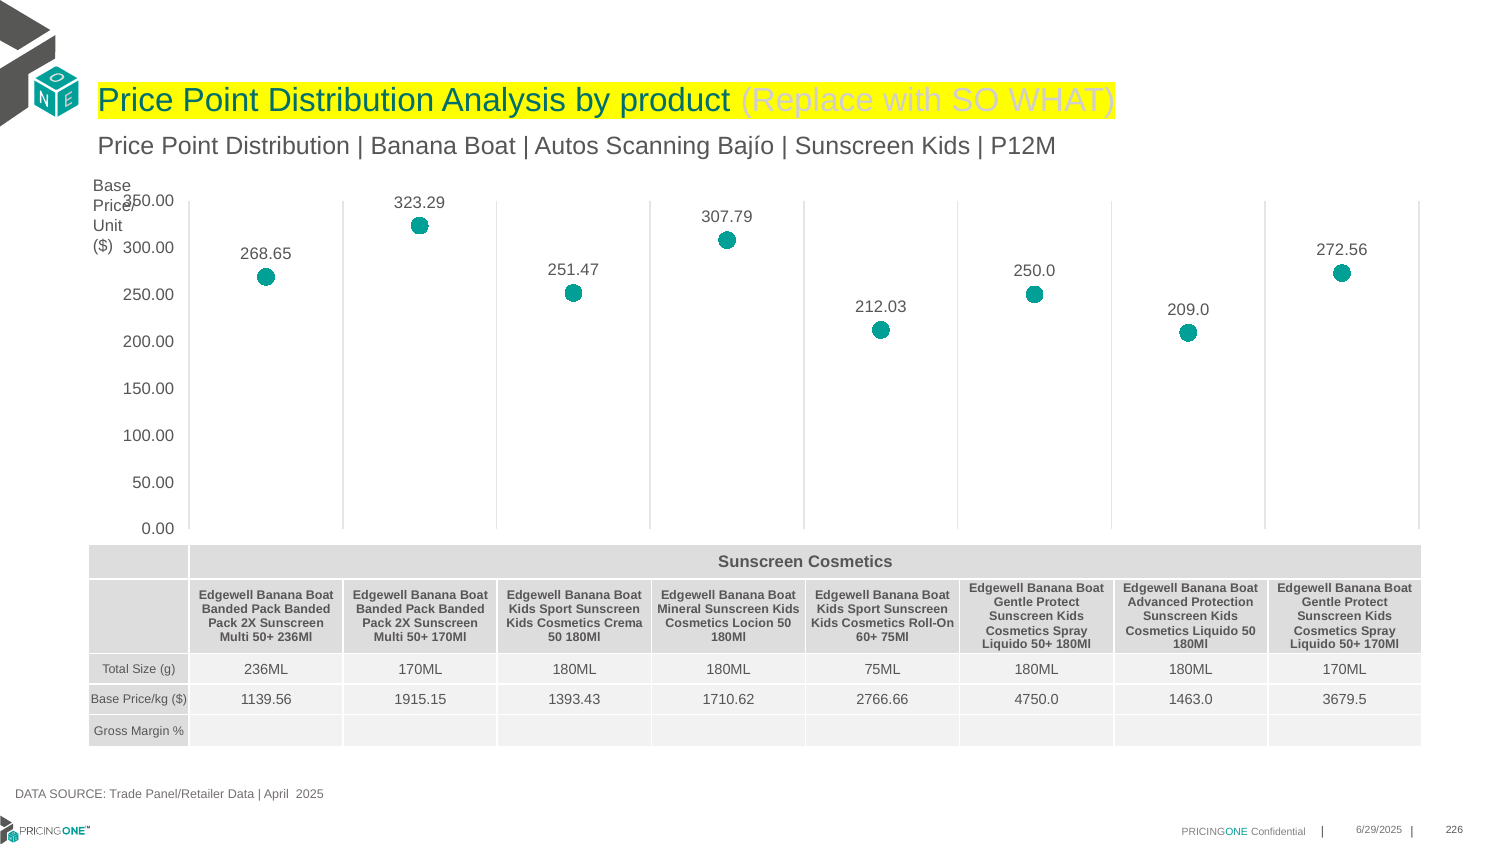

# Price Point Distribution Analysis by product (Replace with SO WHAT)
Price Point Distribution | Banana Boat | Autos Scanning Bajío | Sunscreen Kids | P12M
Base Price/Unit ($)

### Chart

| Category | Base Price/Unit |
|---|---|
| Edgewell Banana Boat Banded Pack Banded Pack 2X Sunscreen Multi 50+ 236Ml | 268.65 |
| Edgewell Banana Boat Banded Pack Banded Pack 2X Sunscreen Multi 50+ 170Ml | 323.29 |
| Edgewell Banana Boat Kids Sport Sunscreen Kids Cosmetics Crema 50 180Ml | 251.47 |
| Edgewell Banana Boat Mineral Sunscreen Kids Cosmetics Locion 50 180Ml | 307.79 |
| Edgewell Banana Boat Kids Sport Sunscreen Kids Cosmetics Roll-On 60+ 75Ml | 212.03 |
| Edgewell Banana Boat Gentle Protect Sunscreen Kids Cosmetics Spray Liquido 50+ 180Ml | 250.0 |
| Edgewell Banana Boat Advanced Protection Sunscreen Kids Cosmetics Liquido 50 180Ml | 209.0 |
| Edgewell Banana Boat Gentle Protect Sunscreen Kids Cosmetics Spray Liquido 50+ 170Ml | 272.56 |
|  | Sunscreen Cosmetics | Sunscreen Cosmetics | Sunscreen Cosmetics | Sunscreen Cosmetics | Sunscreen Cosmetics | Sunscreen Cosmetics | Sunscreen Cosmetics | Sunscreen Cosmetics |
| --- | --- | --- | --- | --- | --- | --- | --- | --- |
|  | Edgewell Banana Boat Banded Pack Banded Pack 2X Sunscreen Multi 50+ 236Ml | Edgewell Banana Boat Banded Pack Banded Pack 2X Sunscreen Multi 50+ 170Ml | Edgewell Banana Boat Kids Sport Sunscreen Kids Cosmetics Crema 50 180Ml | Edgewell Banana Boat Mineral Sunscreen Kids Cosmetics Locion 50 180Ml | Edgewell Banana Boat Kids Sport Sunscreen Kids Cosmetics Roll-On 60+ 75Ml | Edgewell Banana Boat Gentle Protect Sunscreen Kids Cosmetics Spray Liquido 50+ 180Ml | Edgewell Banana Boat Advanced Protection Sunscreen Kids Cosmetics Liquido 50 180Ml | Edgewell Banana Boat Gentle Protect Sunscreen Kids Cosmetics Spray Liquido 50+ 170Ml |
| Total Size (g) | 236ML | 170ML | 180ML | 180ML | 75ML | 180ML | 180ML | 170ML |
| Base Price/kg ($) | 1139.56 | 1915.15 | 1393.43 | 1710.62 | 2766.66 | 4750.0 | 1463.0 | 3679.5 |
| Gross Margin % |  |  |  |  |  |  |  |  |
DATA SOURCE: Trade Panel/Retailer Data | April  2025
6/29/2025
226